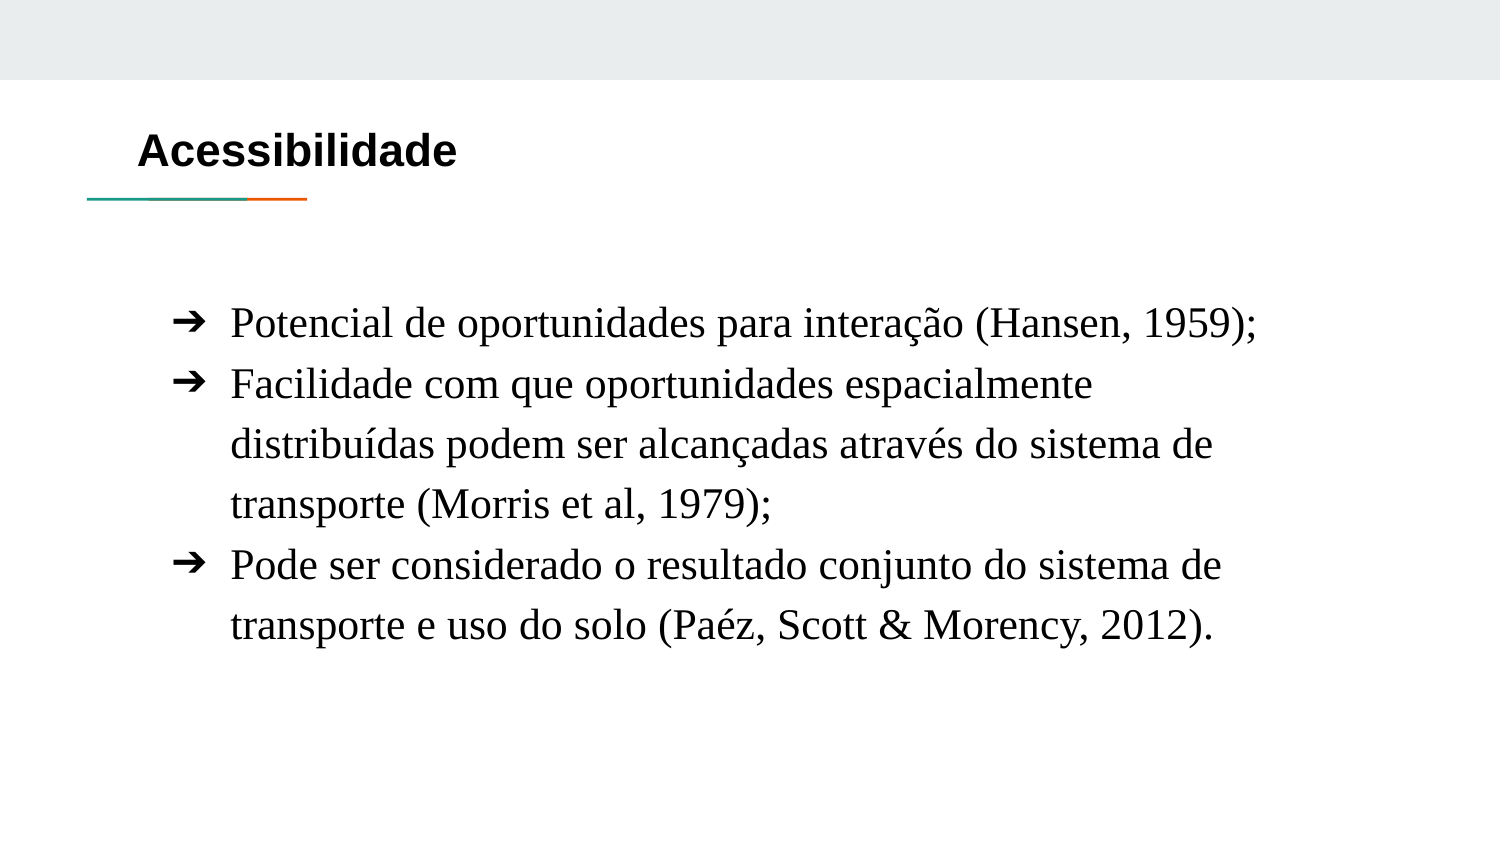

Acessibilidade
Potencial de oportunidades para interação (Hansen, 1959);
Facilidade com que oportunidades espacialmente distribuídas podem ser alcançadas através do sistema de transporte (Morris et al, 1979);
Pode ser considerado o resultado conjunto do sistema de transporte e uso do solo (Paéz, Scott & Morency, 2012).